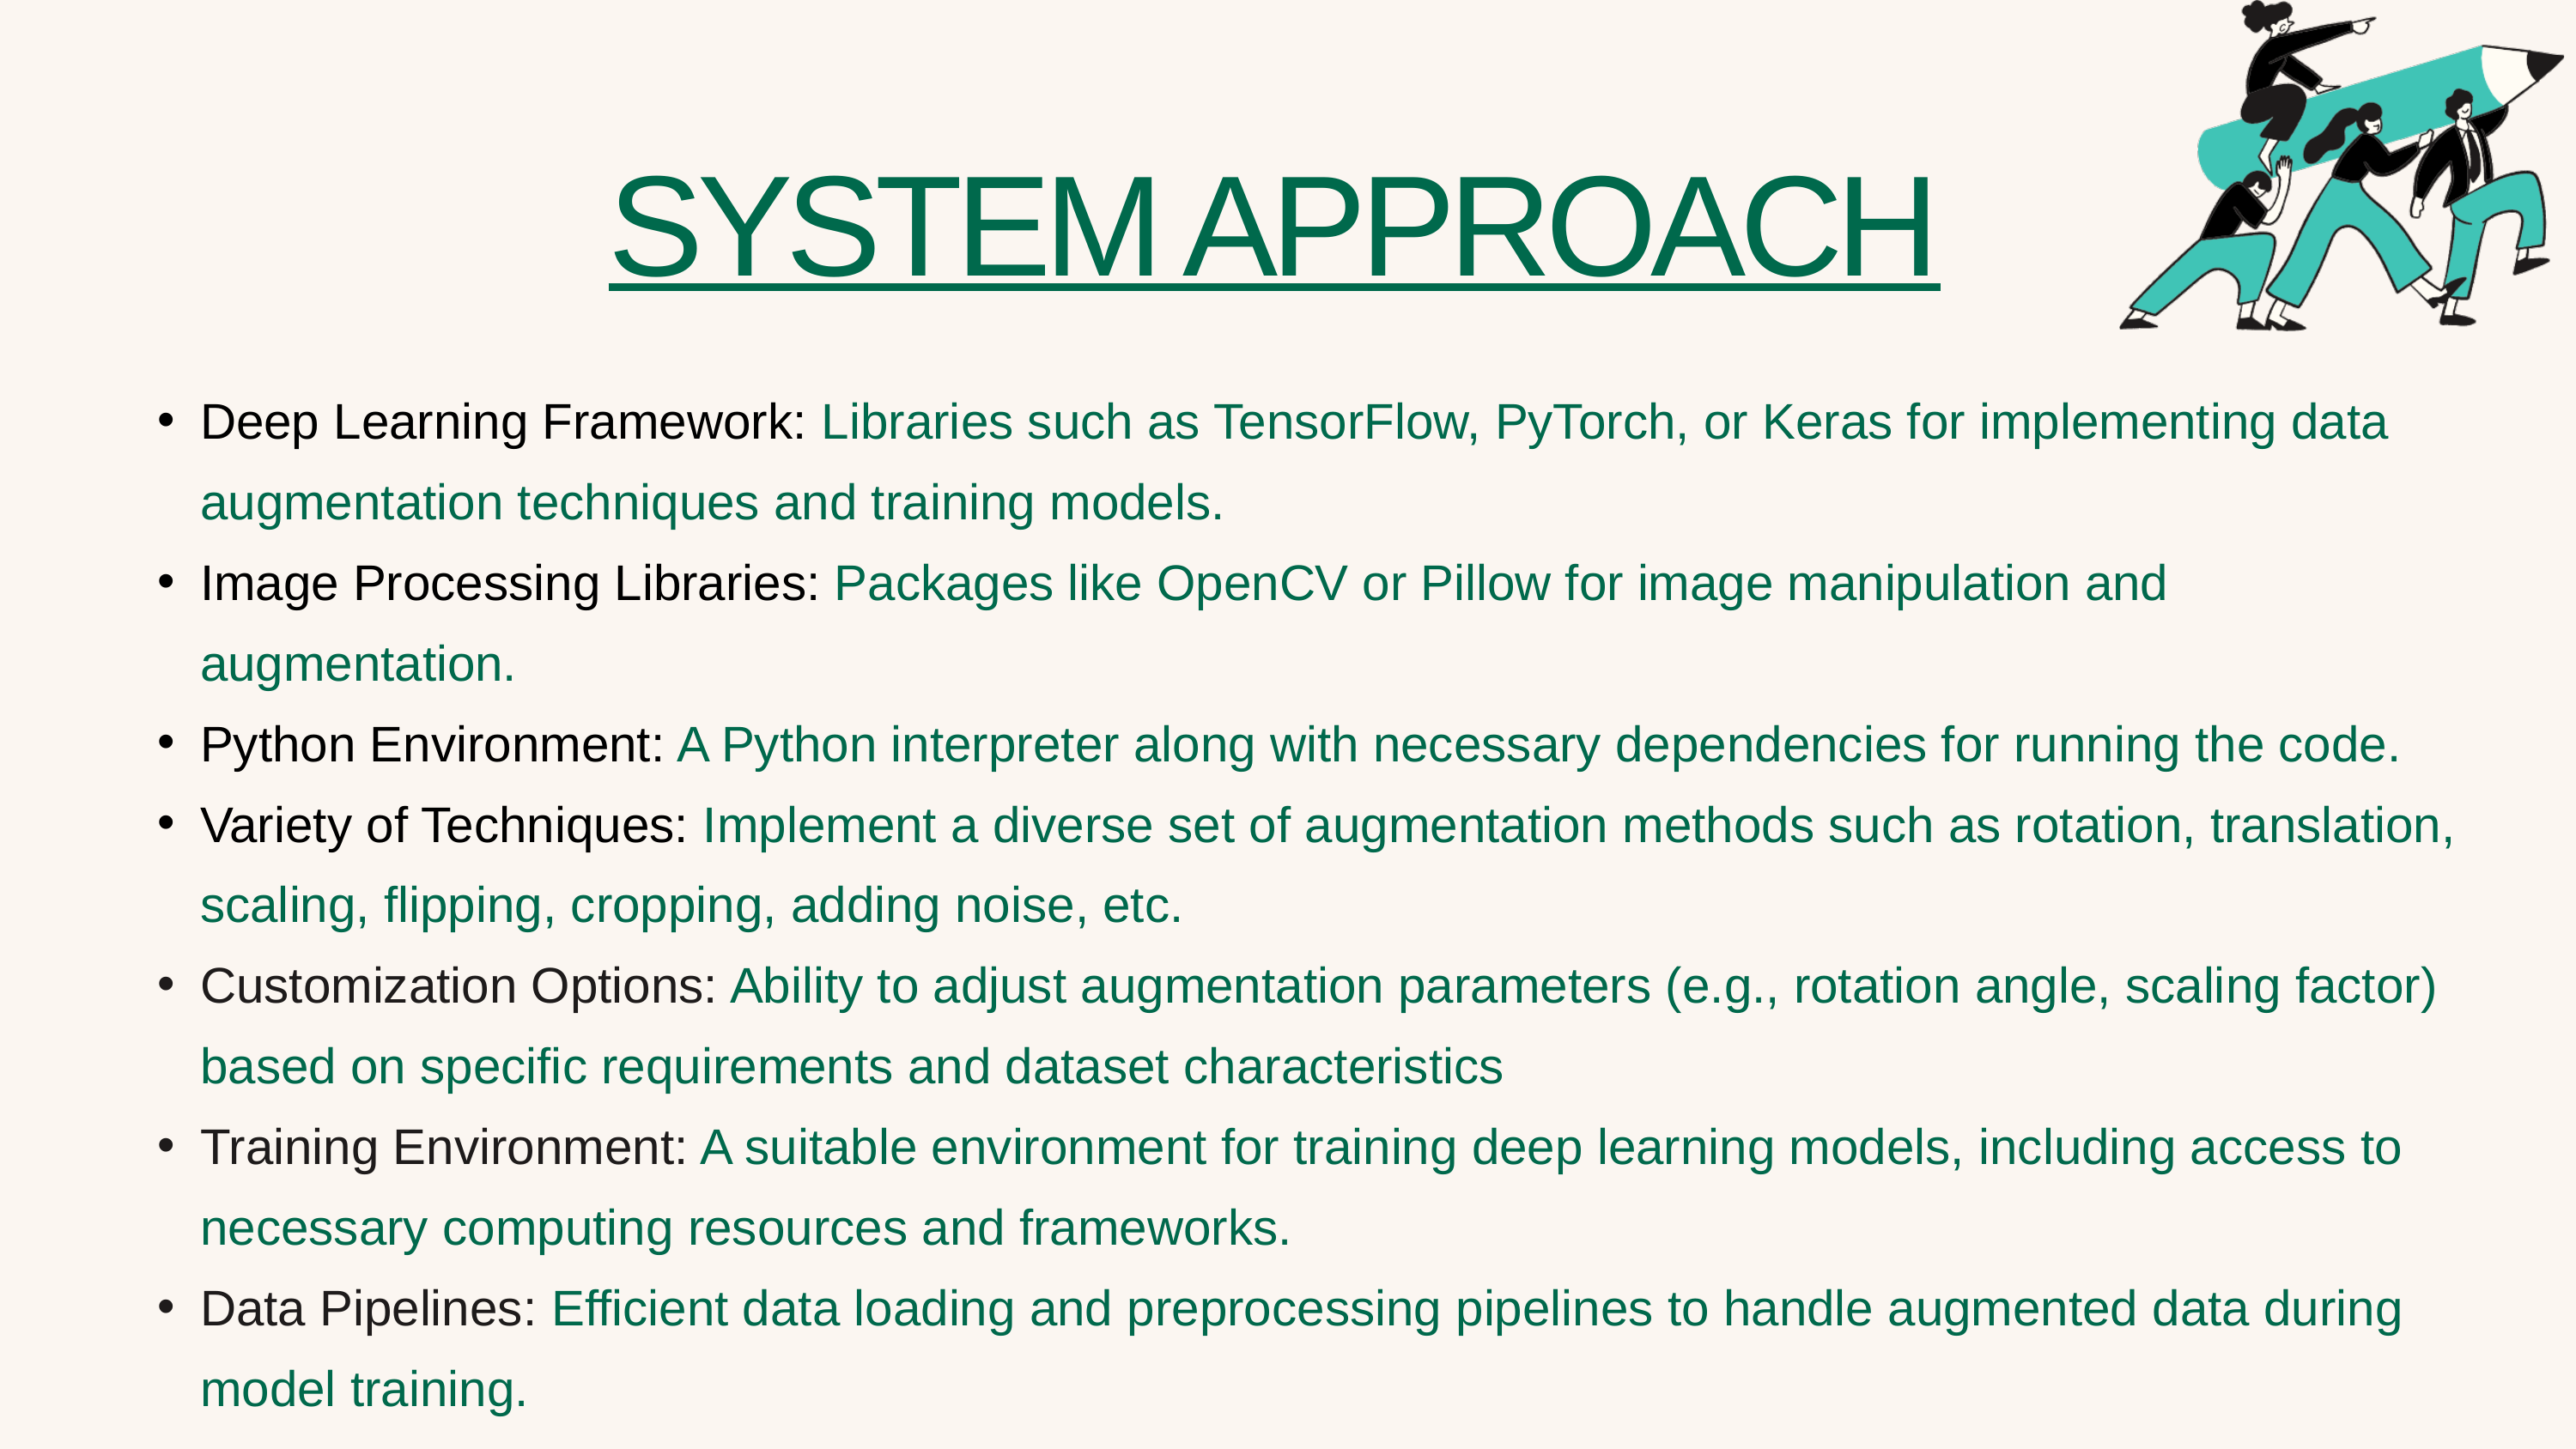

SYSTEM APPROACH
Deep Learning Framework: Libraries such as TensorFlow, PyTorch, or Keras for implementing data augmentation techniques and training models.
Image Processing Libraries: Packages like OpenCV or Pillow for image manipulation and augmentation.
Python Environment: A Python interpreter along with necessary dependencies for running the code.
Variety of Techniques: Implement a diverse set of augmentation methods such as rotation, translation, scaling, flipping, cropping, adding noise, etc.
Customization Options: Ability to adjust augmentation parameters (e.g., rotation angle, scaling factor) based on specific requirements and dataset characteristics
Training Environment: A suitable environment for training deep learning models, including access to necessary computing resources and frameworks.
Data Pipelines: Efficient data loading and preprocessing pipelines to handle augmented data during model training.